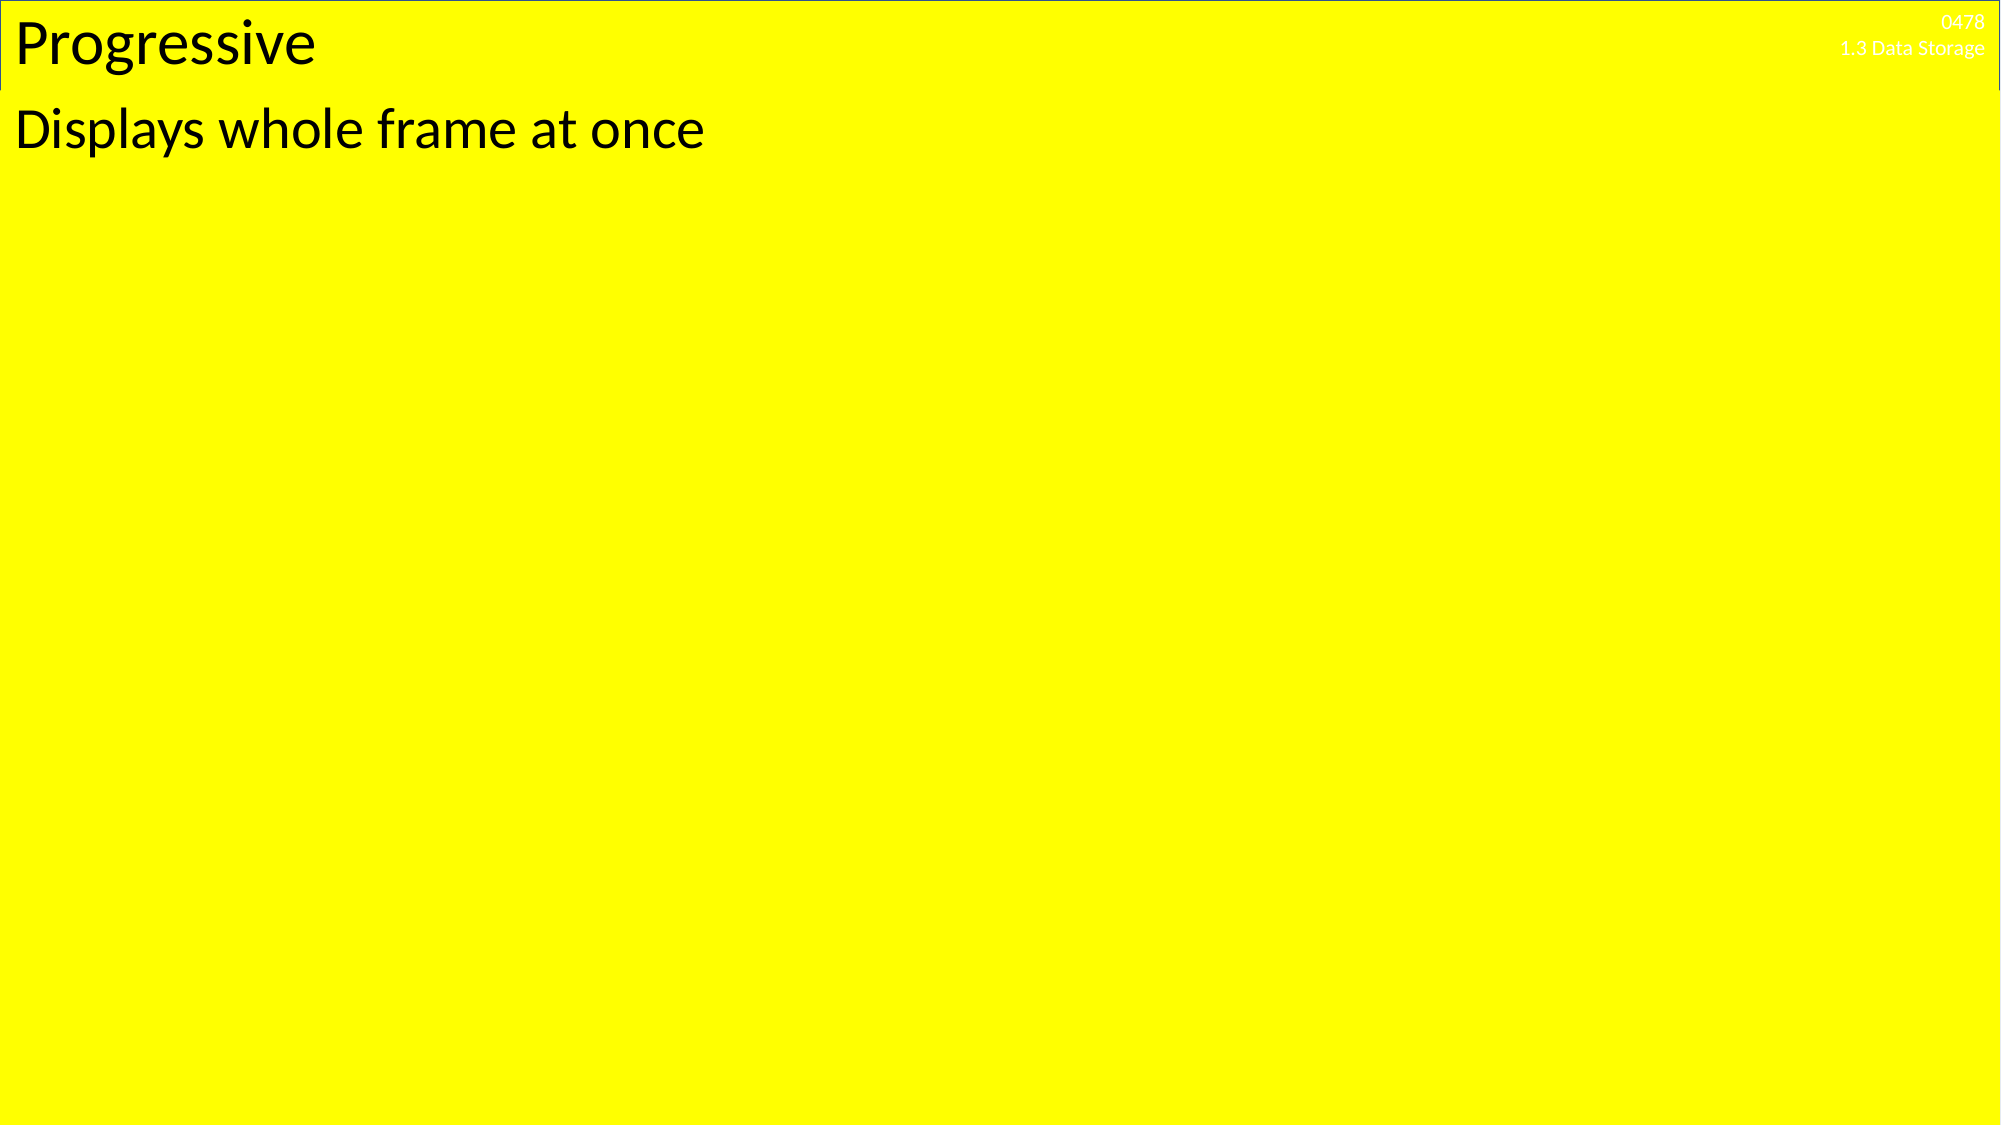

# Progressive
Displays whole frame at once